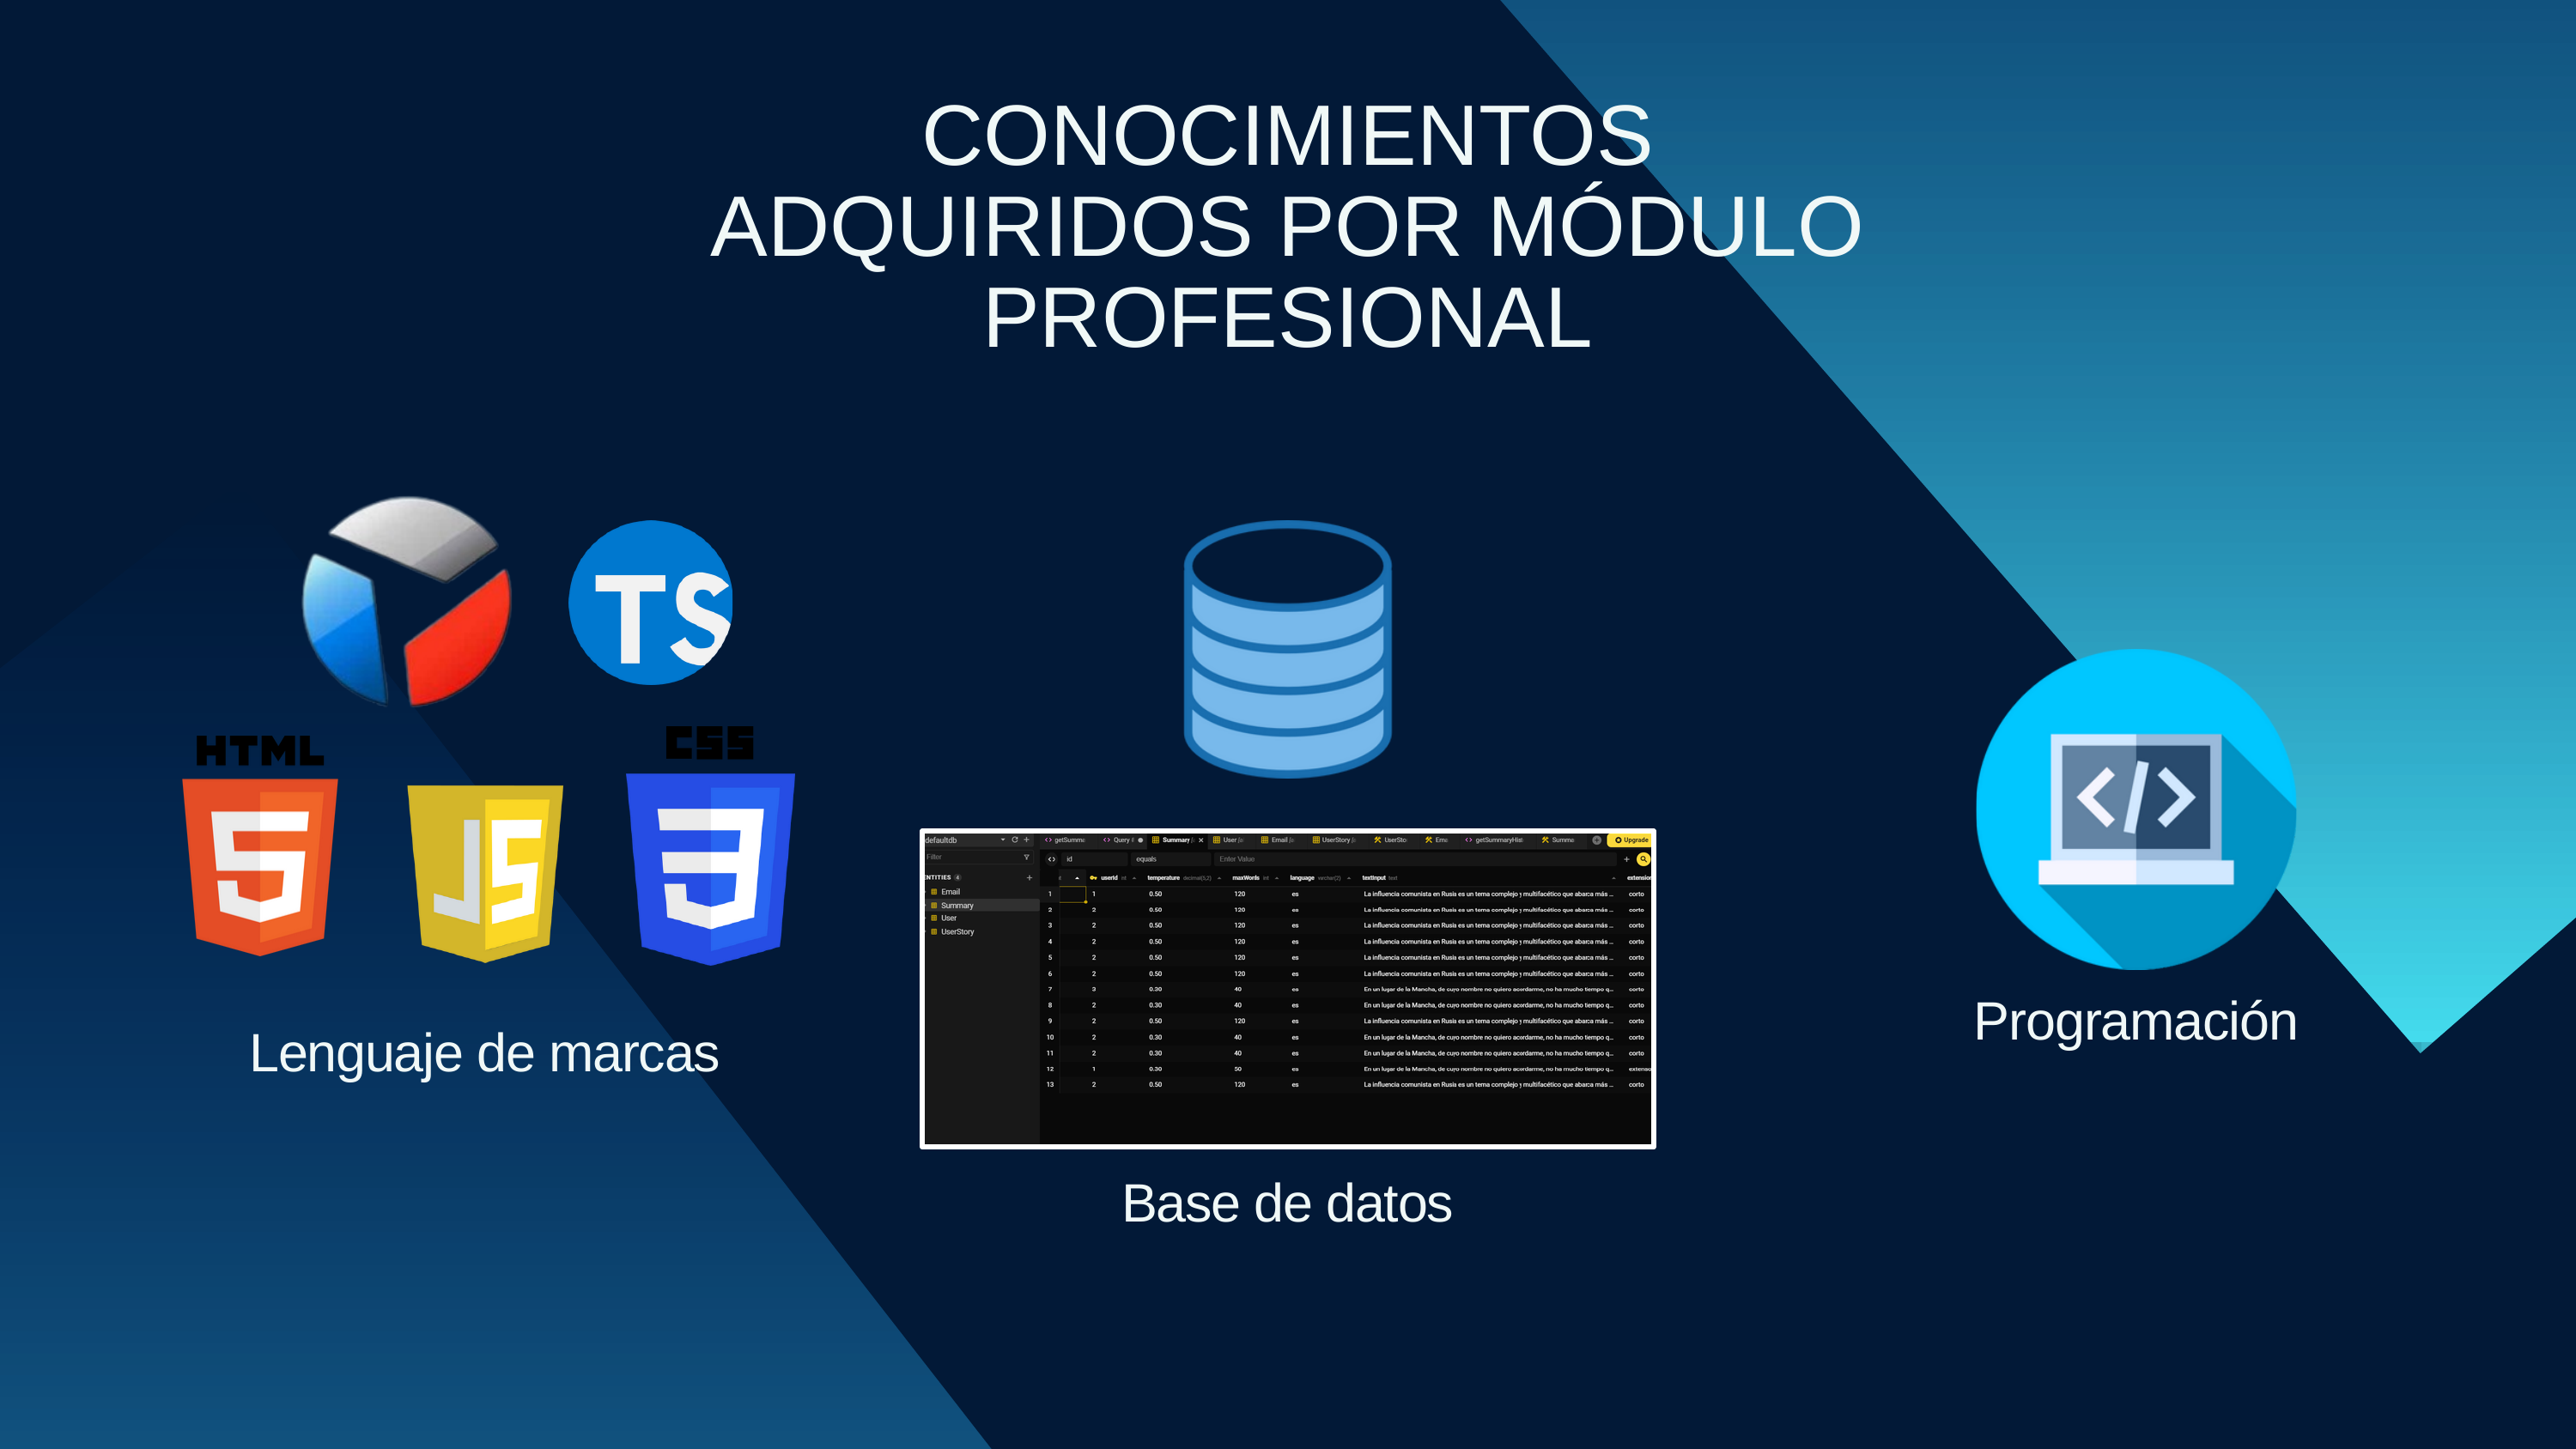

CONOCIMIENTOS ADQUIRIDOS POR MÓDULO PROFESIONAL

Programación
Lenguaje de marcas
Base de datos